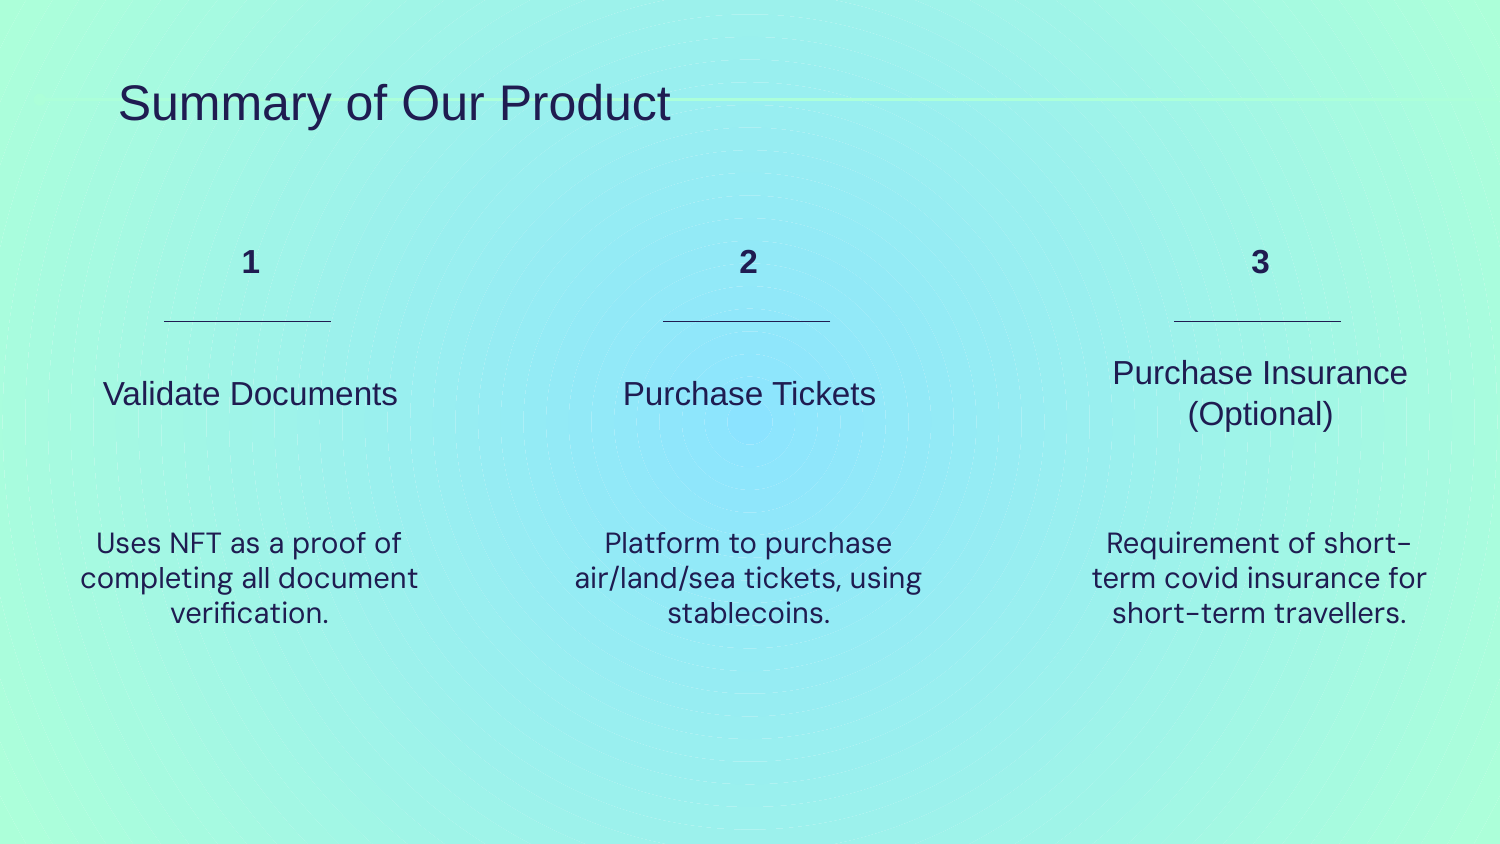

# Summary of Our Product
1
3
2
Validate Documents
Purchase Tickets
Purchase Insurance (Optional)
Uses NFT as a proof of completing all document verification.
Platform to purchase air/land/sea tickets, using stablecoins.
Requirement of short-term covid insurance for short-term travellers.